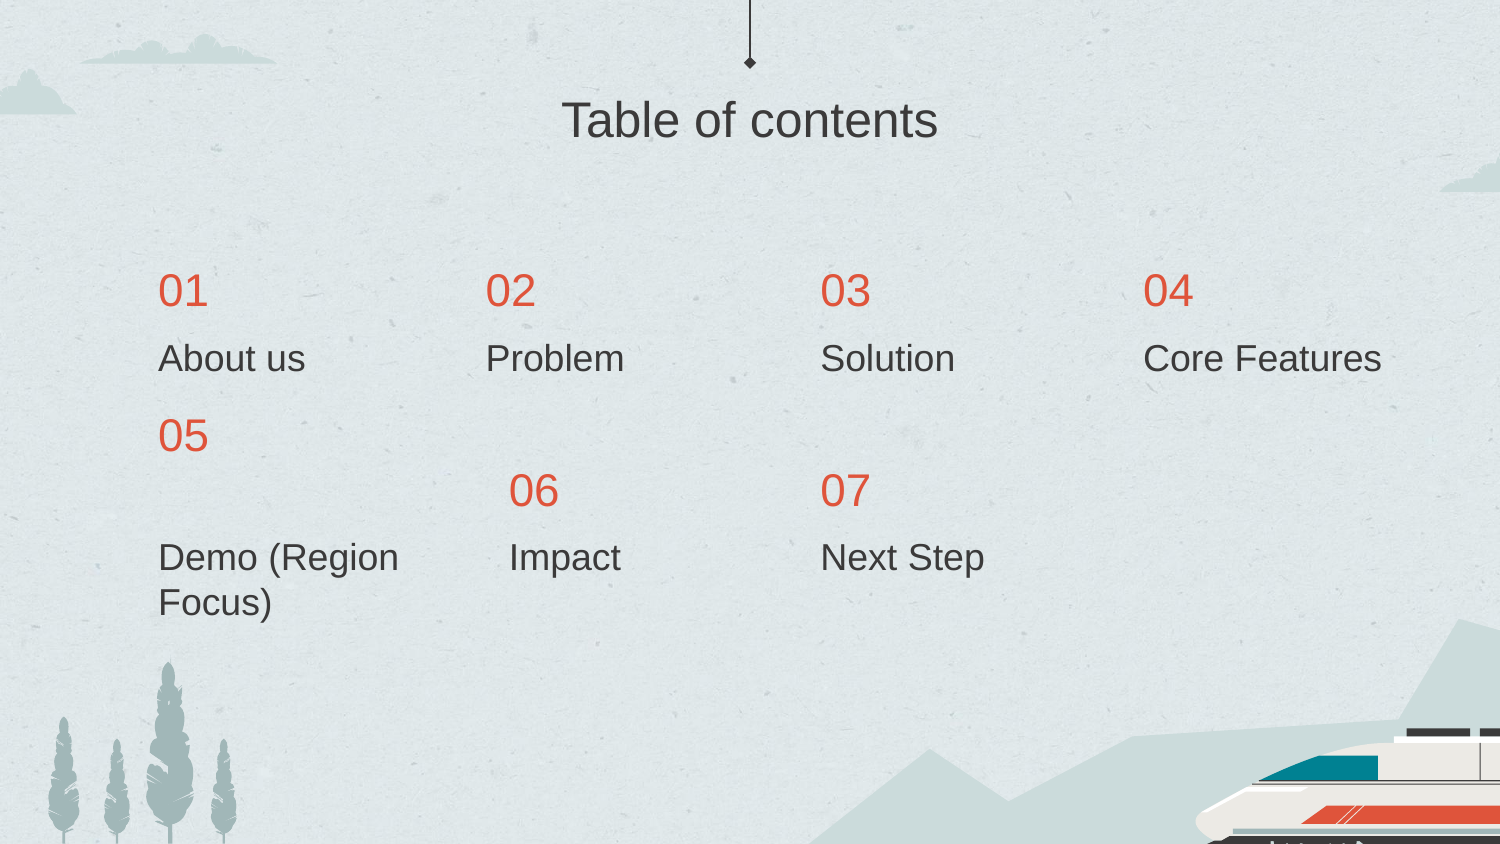

# Table of contents
01
02
03
04
About us
Problem
Solution
Core Features

05
06
07
Demo (Region Focus)

Impact

Next Step